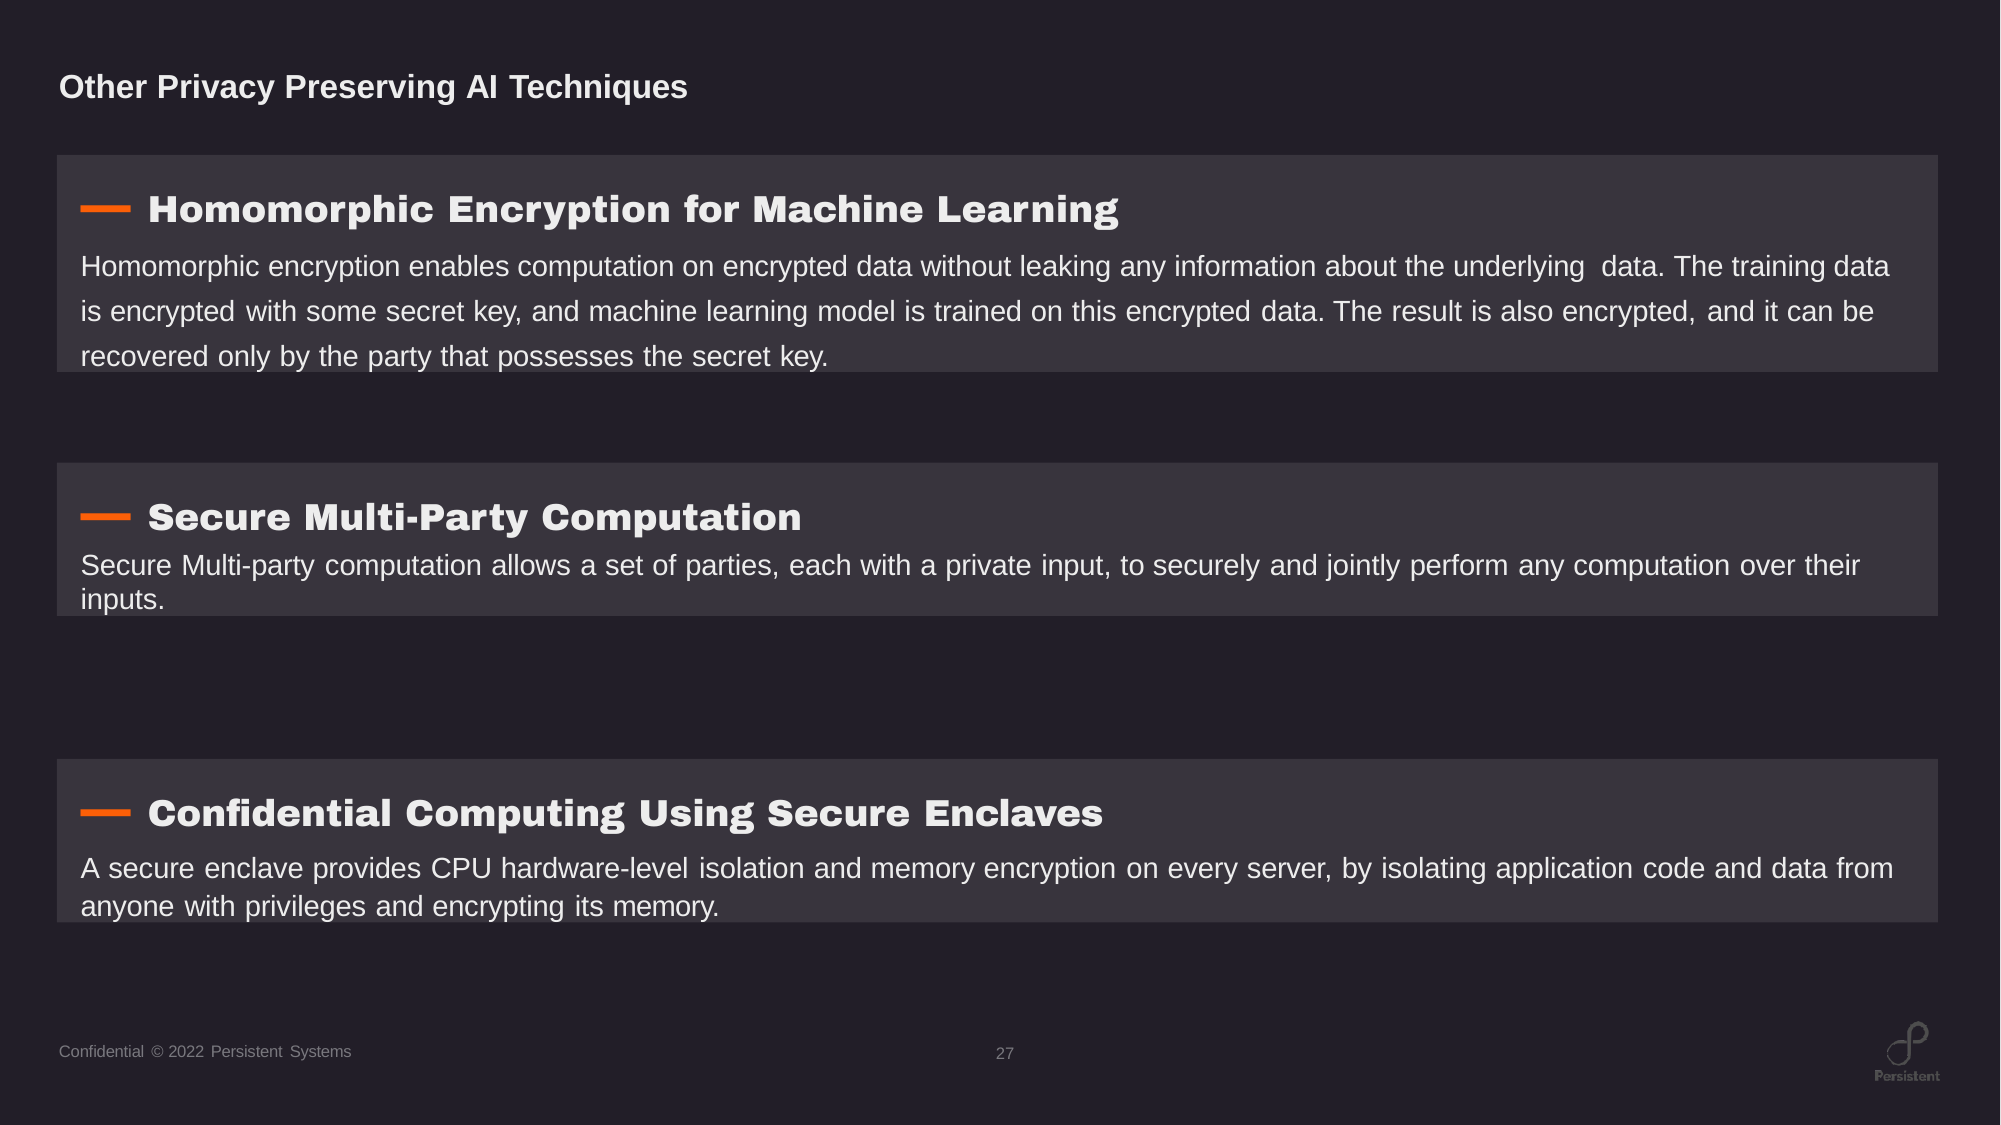

Other Privacy Preserving AI Techniques
— Homomorphic Encryption for Machine Learning
Homomorphic encryption enables computation on encrypted data without leaking any information about the underlying data. The training data  is encrypted with some secret key, and machine learning model is trained on this encrypted data. The result is also encrypted, and it can be  recovered only by the party that possesses the secret key.
— Secure Multi-Party Computation
Secure Multi-party computation allows a set of parties, each with a private input, to securely and jointly perform any computation over their
inputs.
— Confidential Computing Using Secure Enclaves
A secure enclave provides CPU hardware-level isolation and memory encryption on every server, by isolating application code and data from
anyone with privileges and encrypting its memory.
Confidential © 2022 Persistent Systems
27